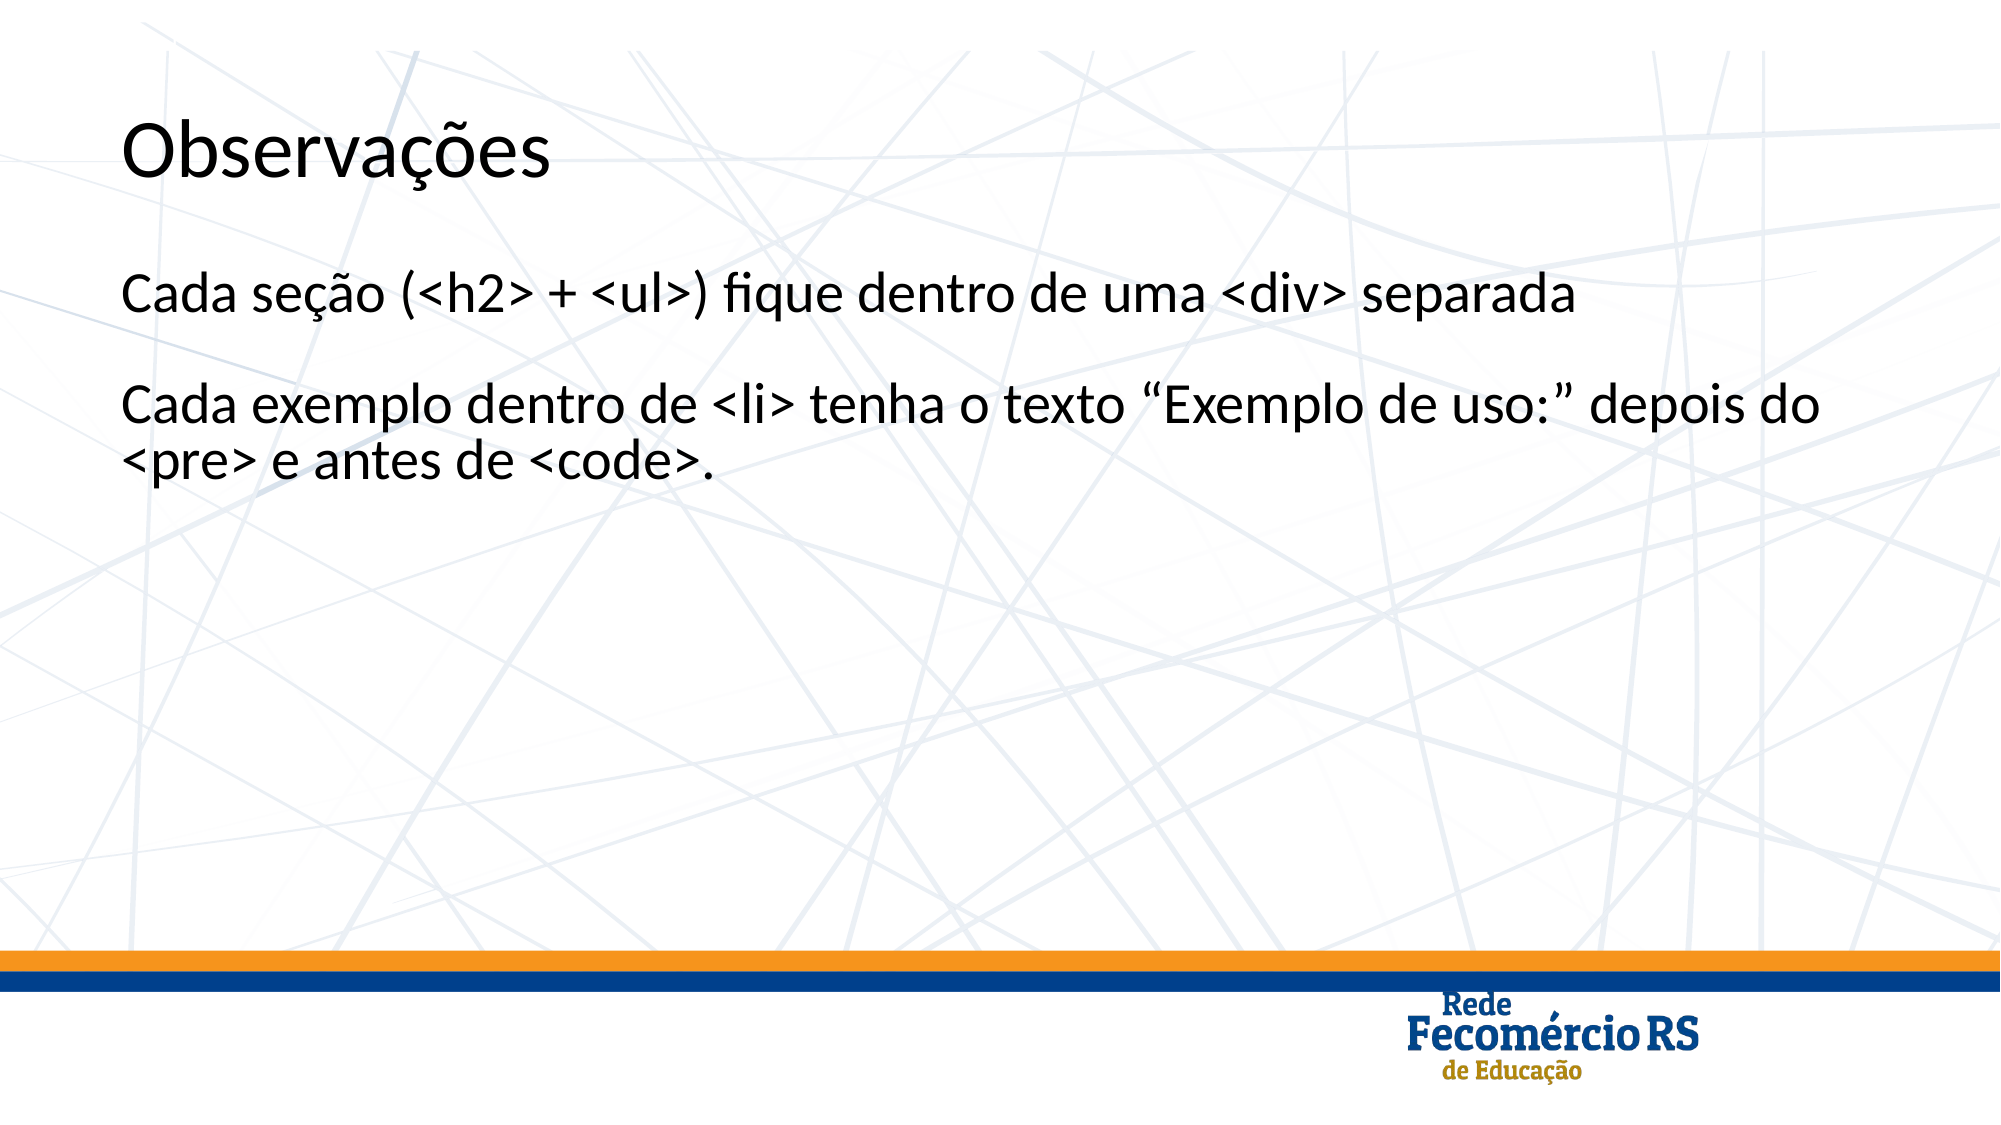

Observações
Cada seção (<h2> + <ul>) fique dentro de uma <div> separada

Cada exemplo dentro de <li> tenha o texto “Exemplo de uso:” depois do <pre> e antes de <code>.